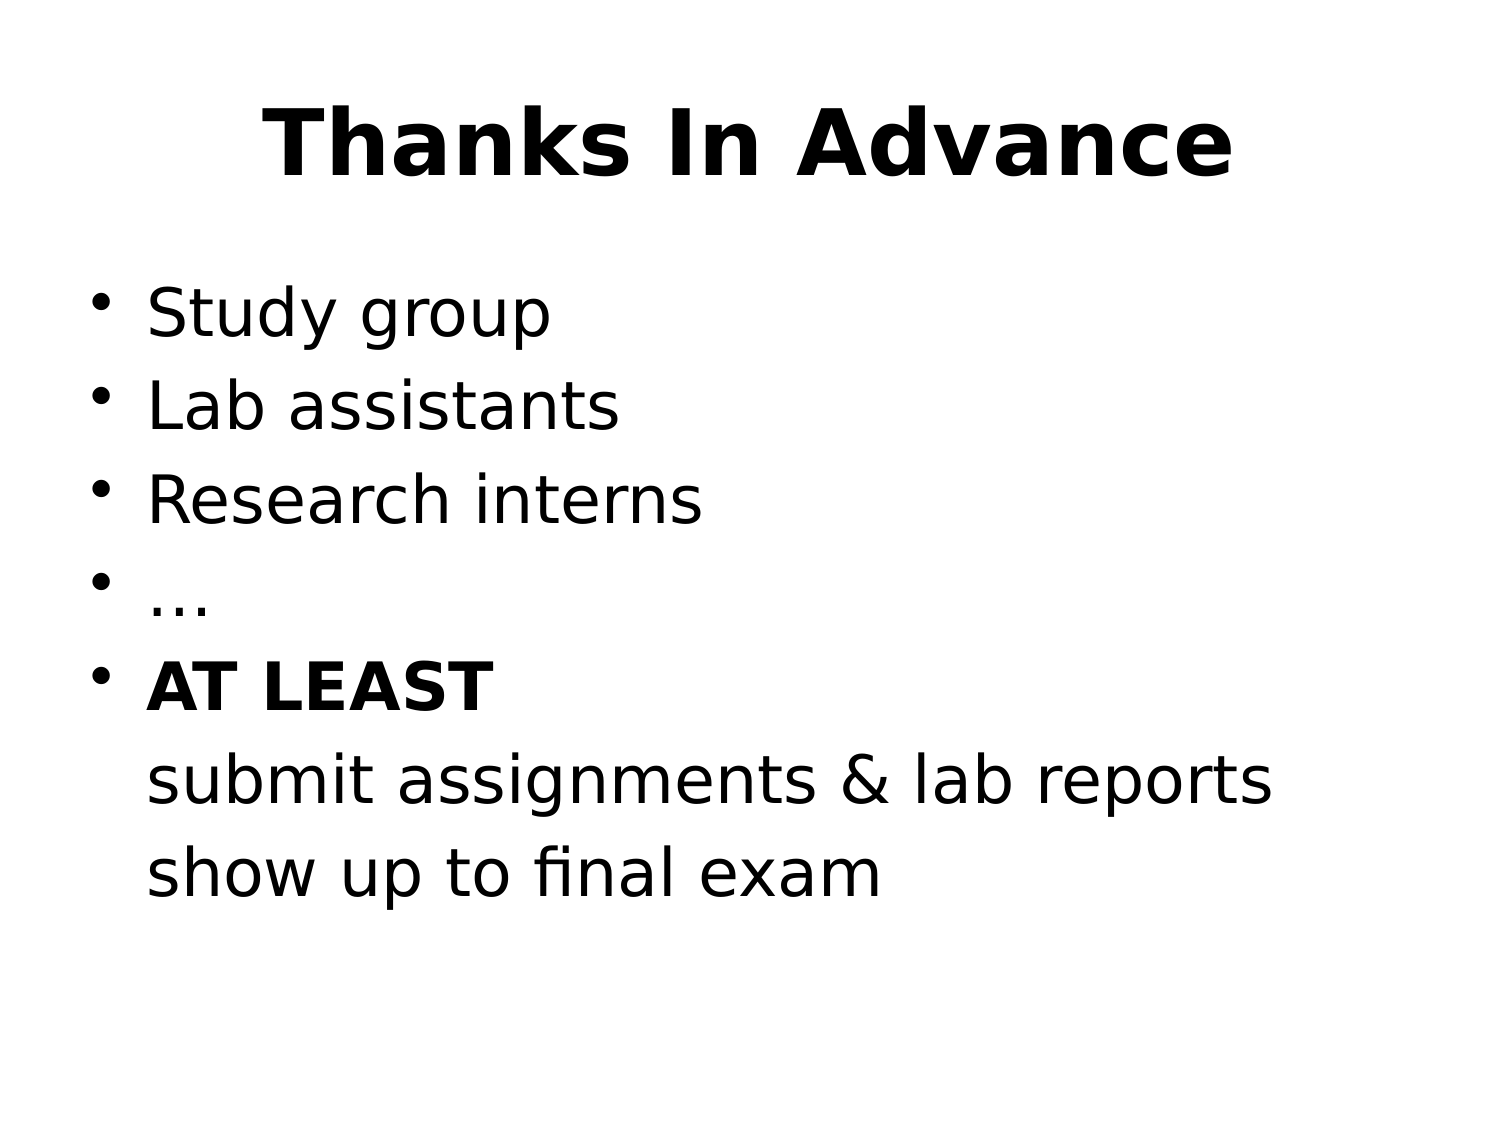

# Thanks In Advance
Study group
Lab assistants
Research interns
…
AT LEAST
	submit assignments & lab reports
	show up to final exam